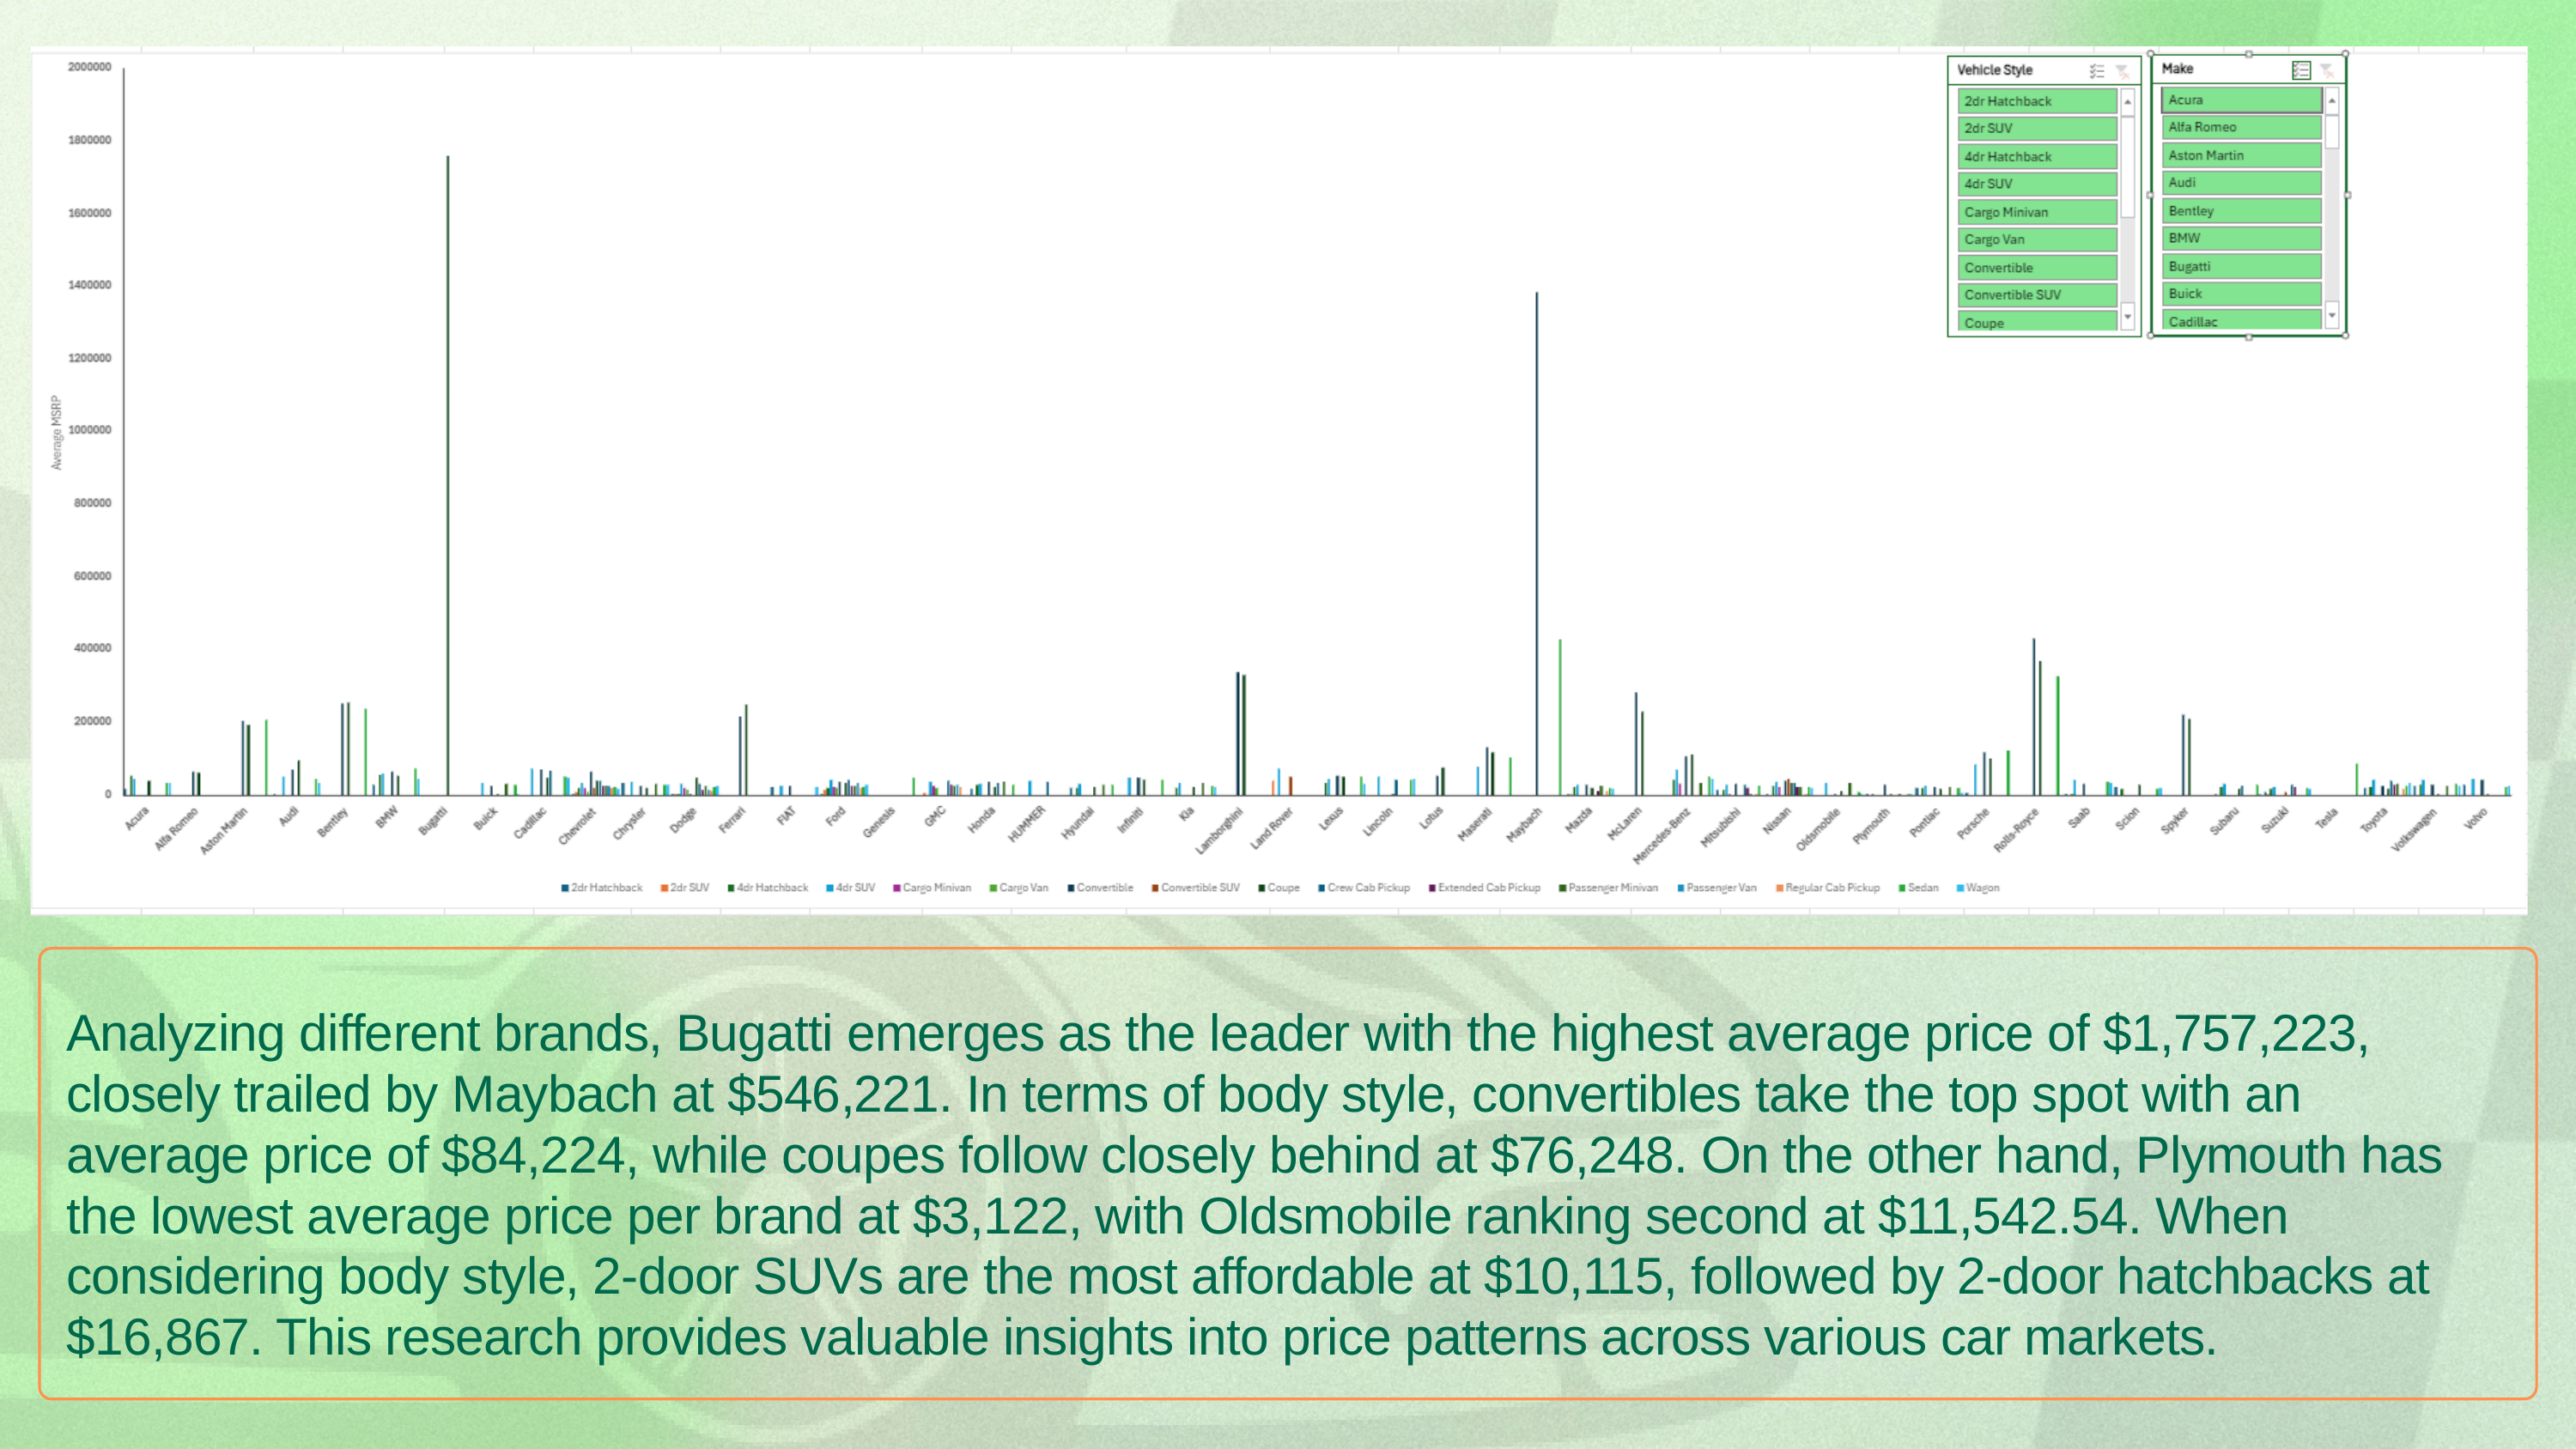

Analyzing different brands, Bugatti emerges as the leader with the highest average price of $1,757,223, closely trailed by Maybach at $546,221. In terms of body style, convertibles take the top spot with an average price of $84,224, while coupes follow closely behind at $76,248. On the other hand, Plymouth has the lowest average price per brand at $3,122, with Oldsmobile ranking second at $11,542.54. When considering body style, 2-door SUVs are the most affordable at $10,115, followed by 2-door hatchbacks at $16,867. This research provides valuable insights into price patterns across various car markets.